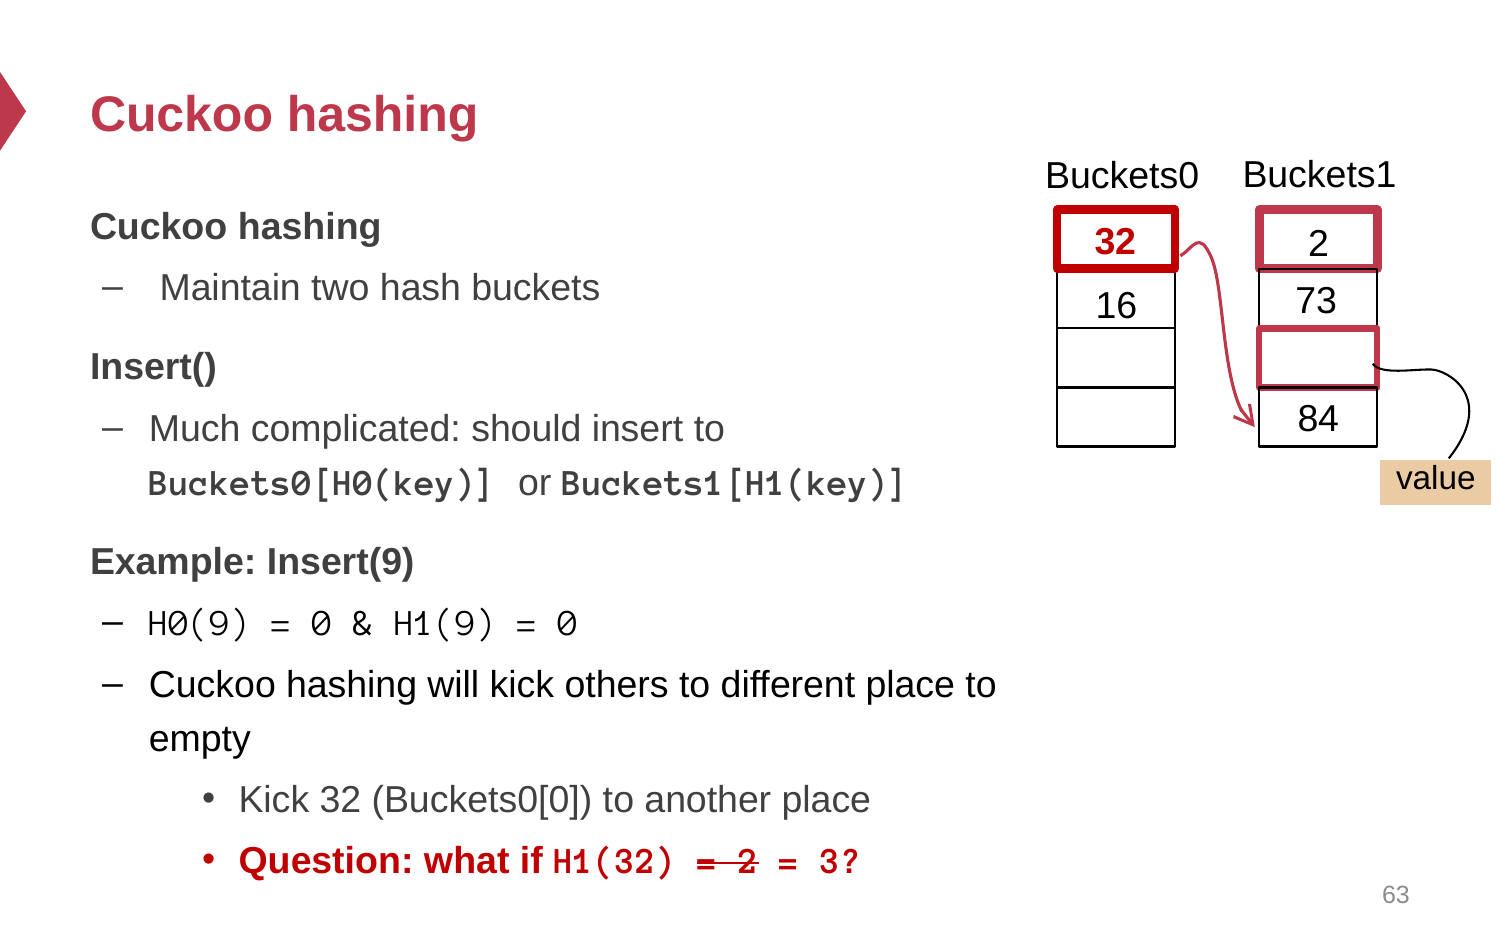

# Cuckoo hashing
Buckets1
Buckets0
Cuckoo hashing
 Maintain two hash buckets
Insert()
Much complicated: should insert to Buckets0[H0(key)] or Buckets1[H1(key)]
Example: Insert(9)
H0(9) = 0 & H1(9) = 0
Cuckoo hashing will kick others to different place to empty
Kick 32 (Buckets0[0]) to another place
Question: what if H1(32) = 2 = 3?

32
2

73
16

84

value

63